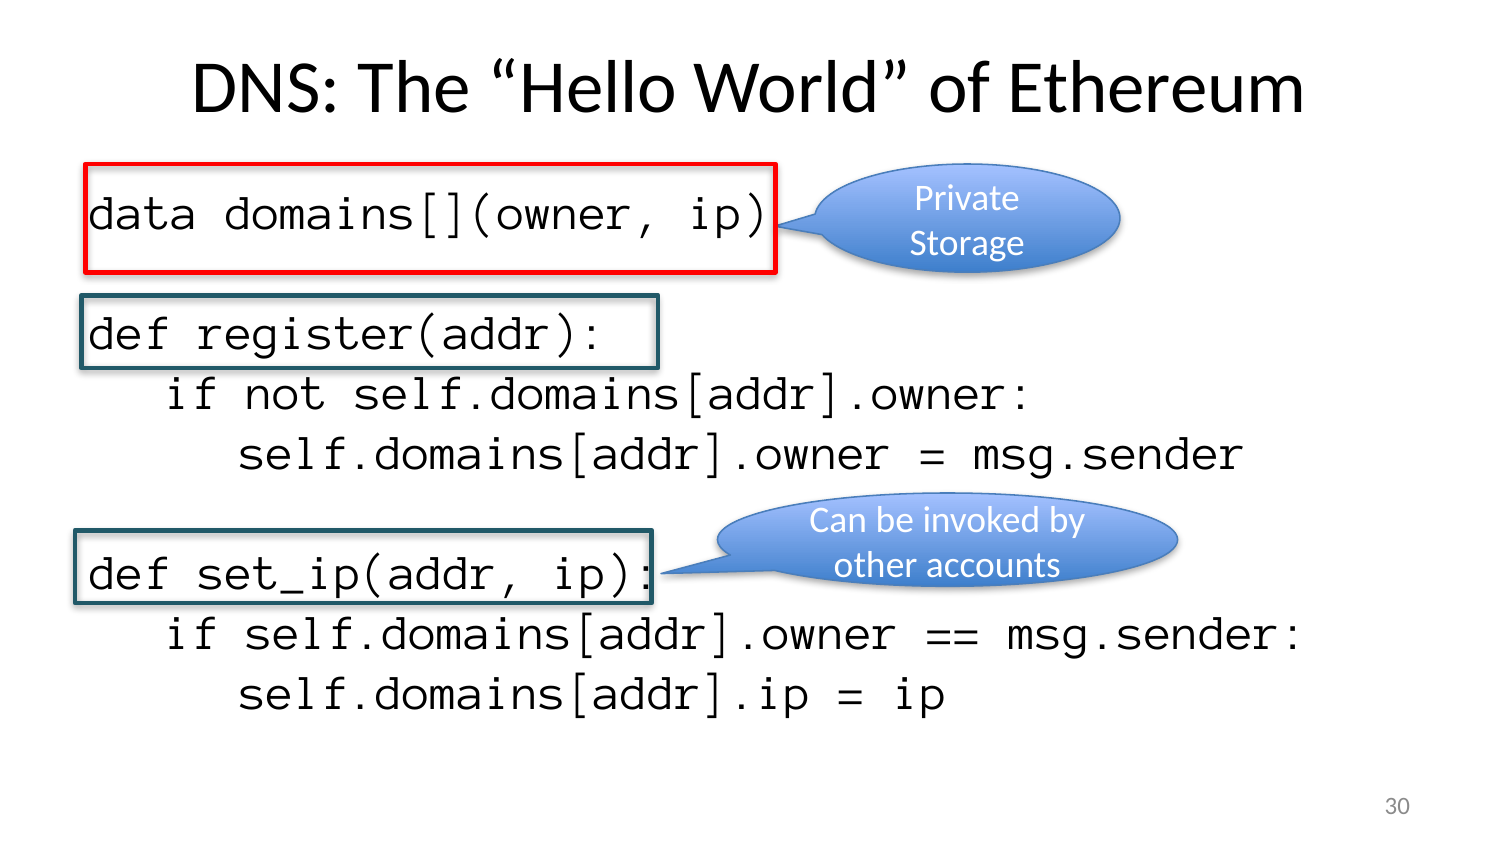

# DNS: The “Hello World” of Ethereum
data domains[](owner, ip)

def register(addr):
if not self.domains[addr].owner:
self.domains[addr].owner = msg.sender

def set_ip(addr, ip):
if self.domains[addr].owner == msg.sender:
self.domains[addr].ip = ip

Private Storage

Can be invoked by other accounts

30